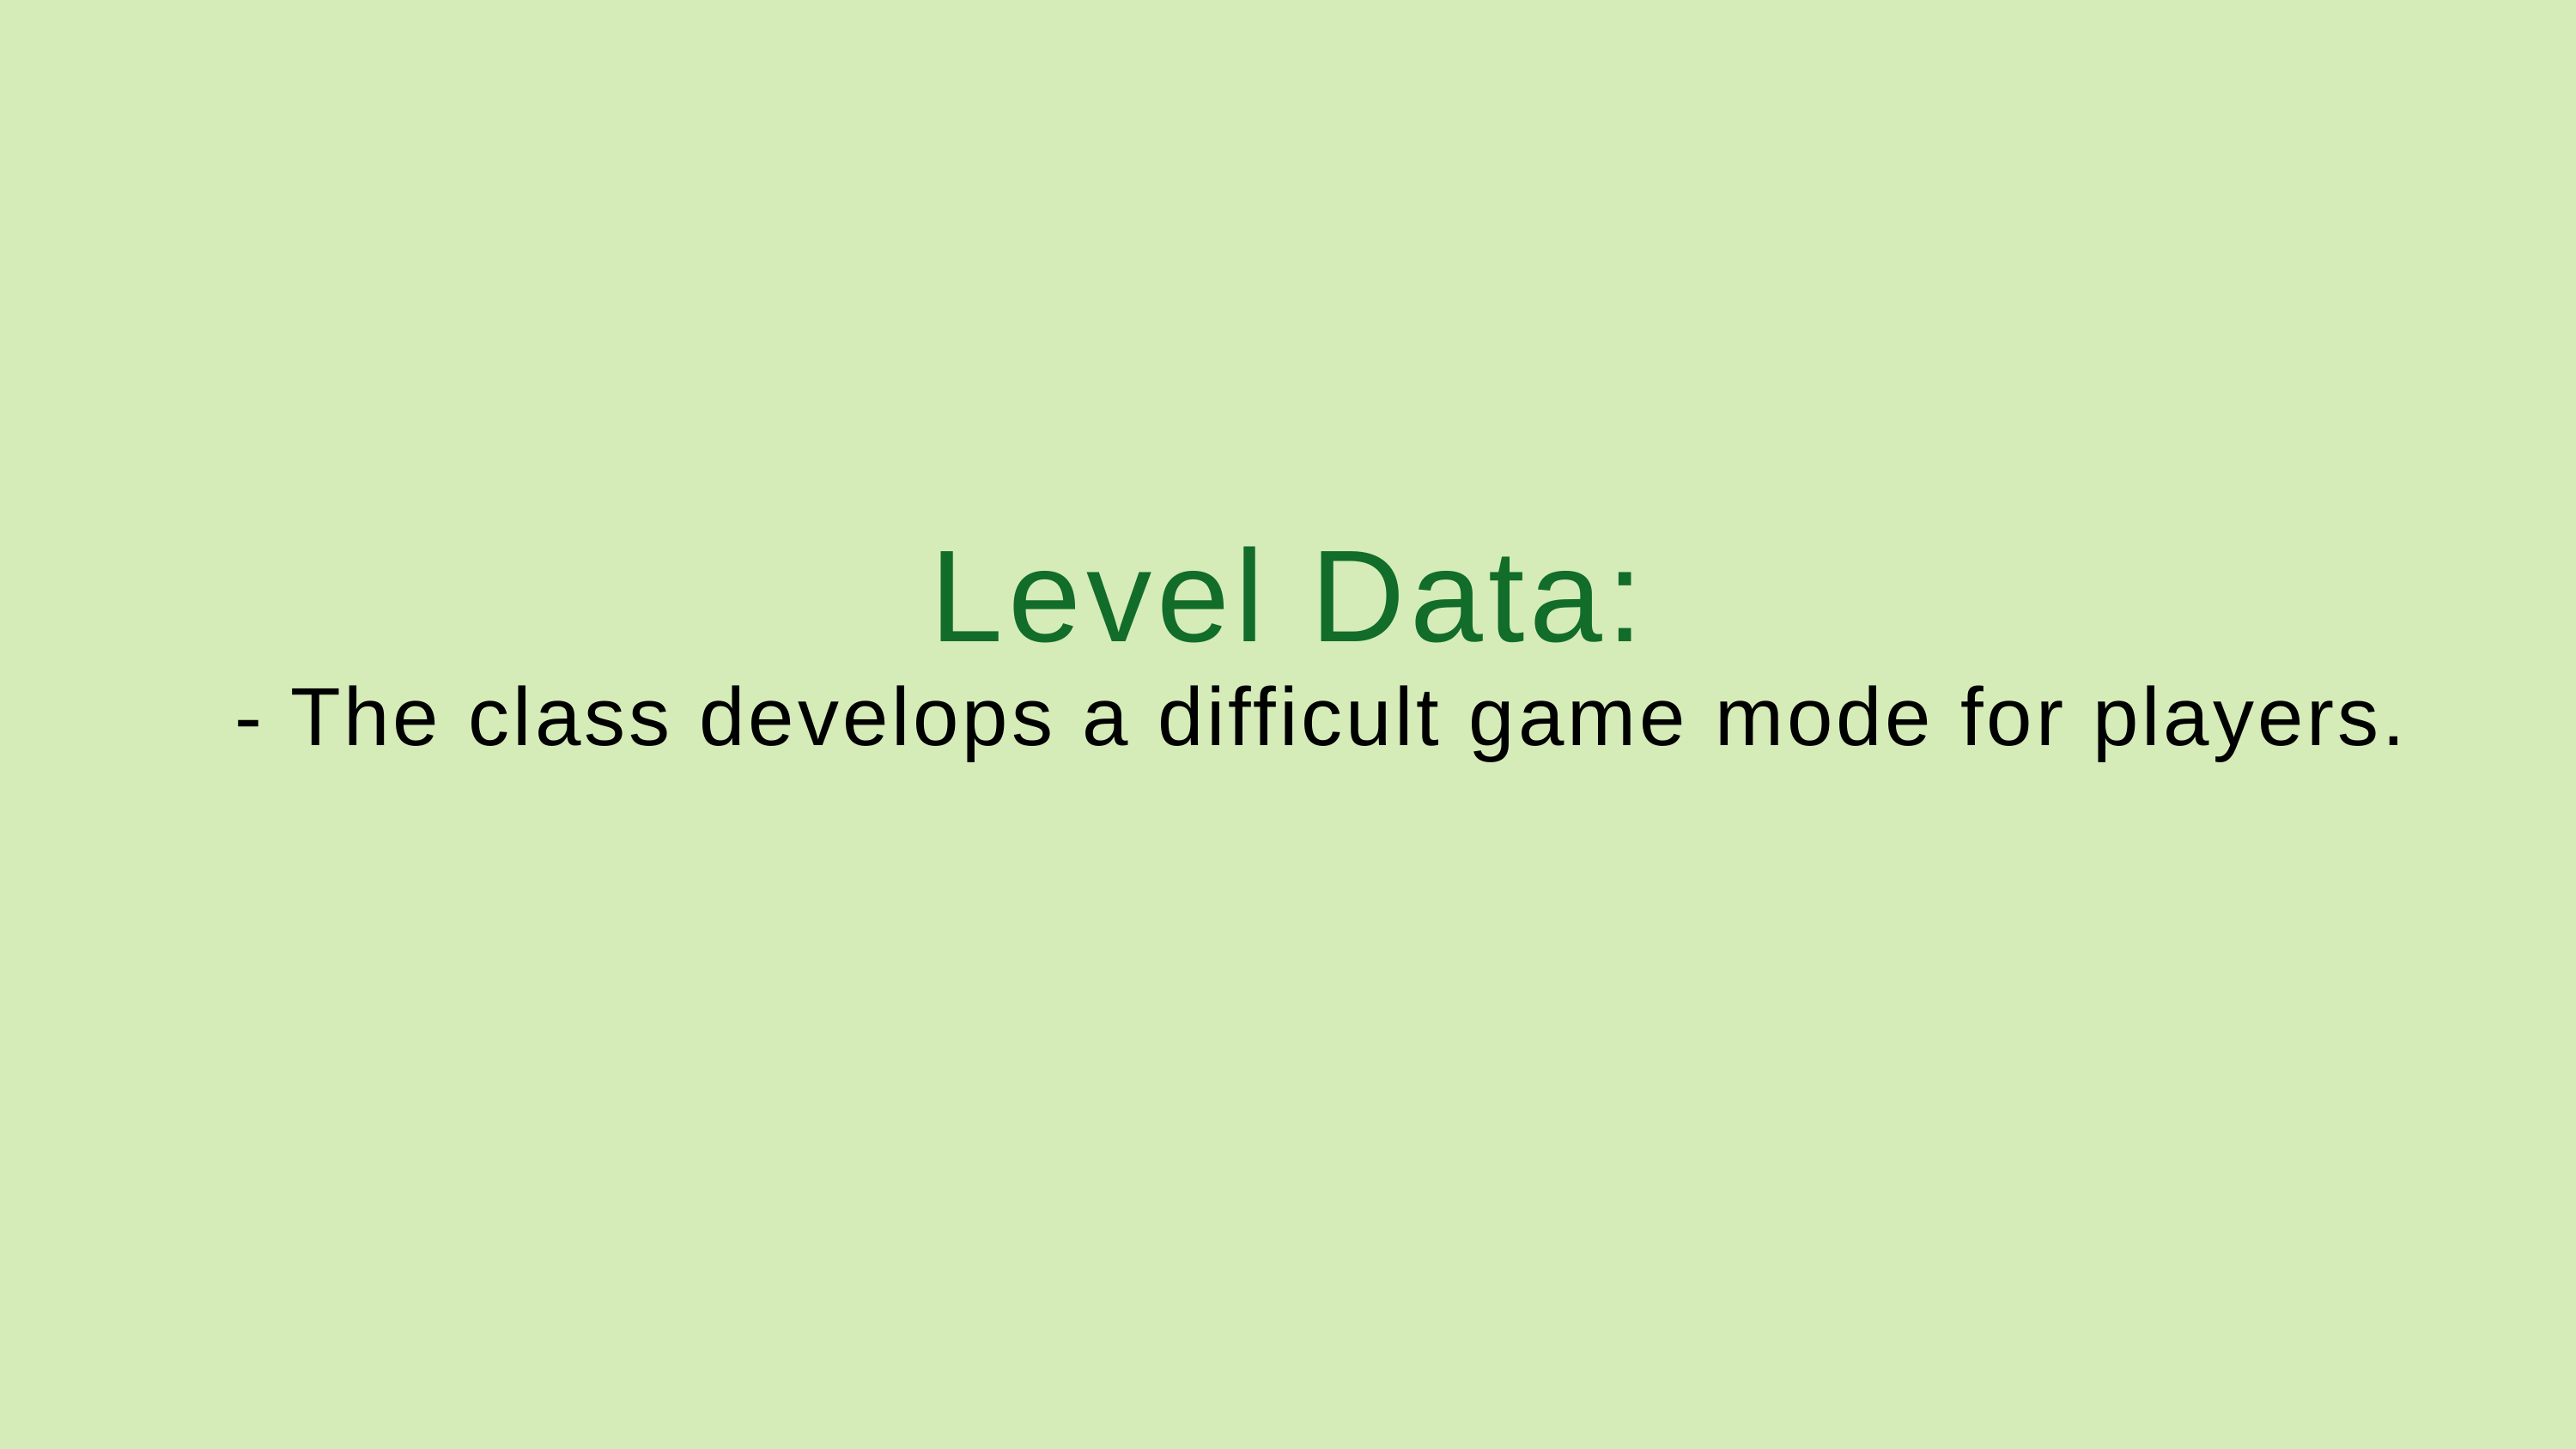

Level Data:
- The class develops a difficult game mode for players.